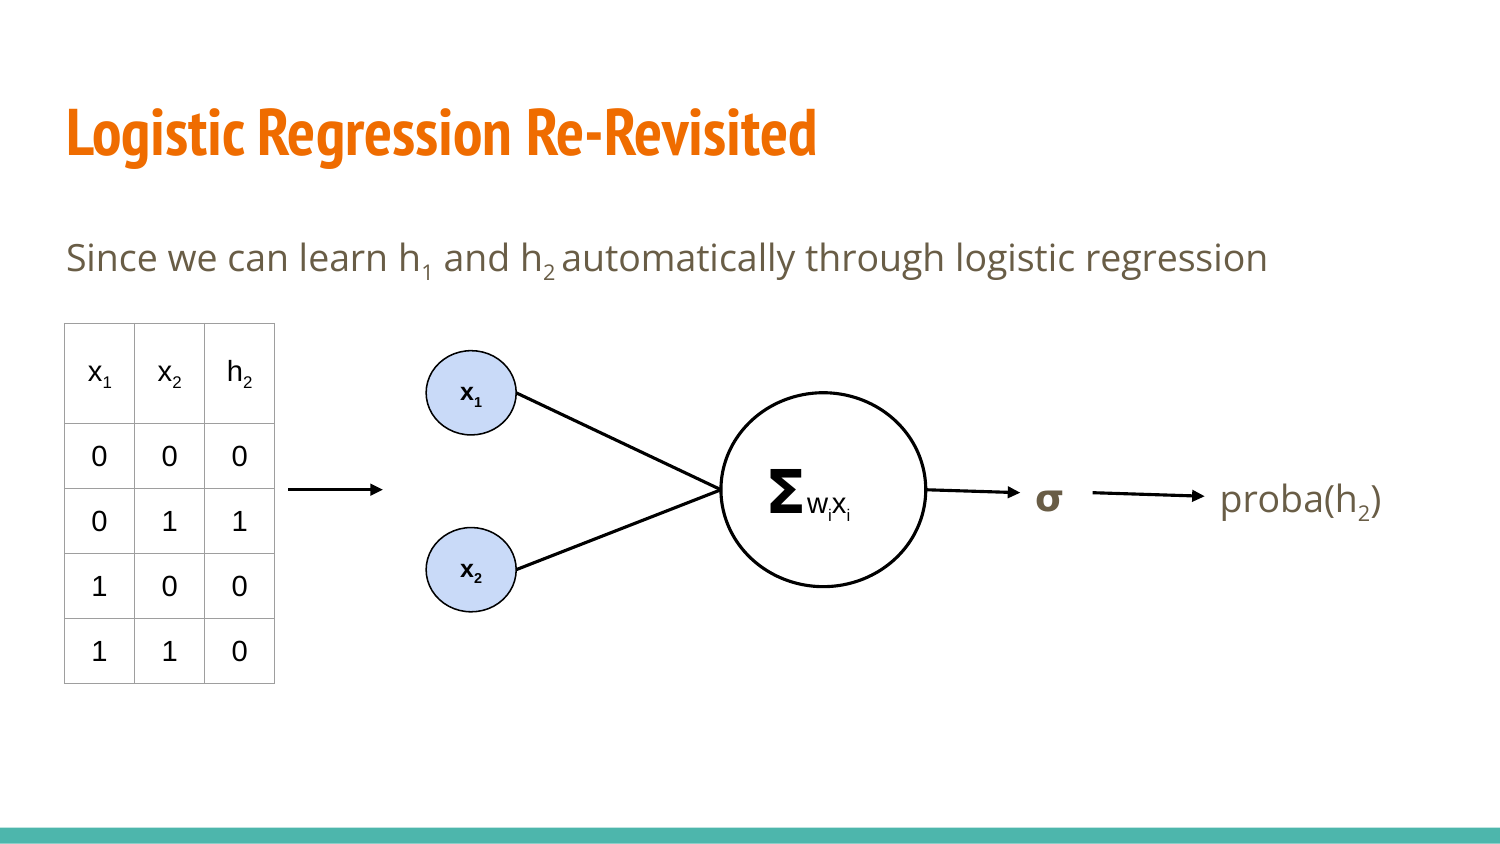

# Logistic Regression Re-Revisited
Since we can learn h1 and h2 automatically through logistic regression
| x1 | x2 | h2 |
| --- | --- | --- |
| 0 | 0 | 0 |
| 0 | 1 | 1 |
| 1 | 0 | 0 |
| 1 | 1 | 0 |
x1
𝝨wixi
𝞂
proba(h2)
x2